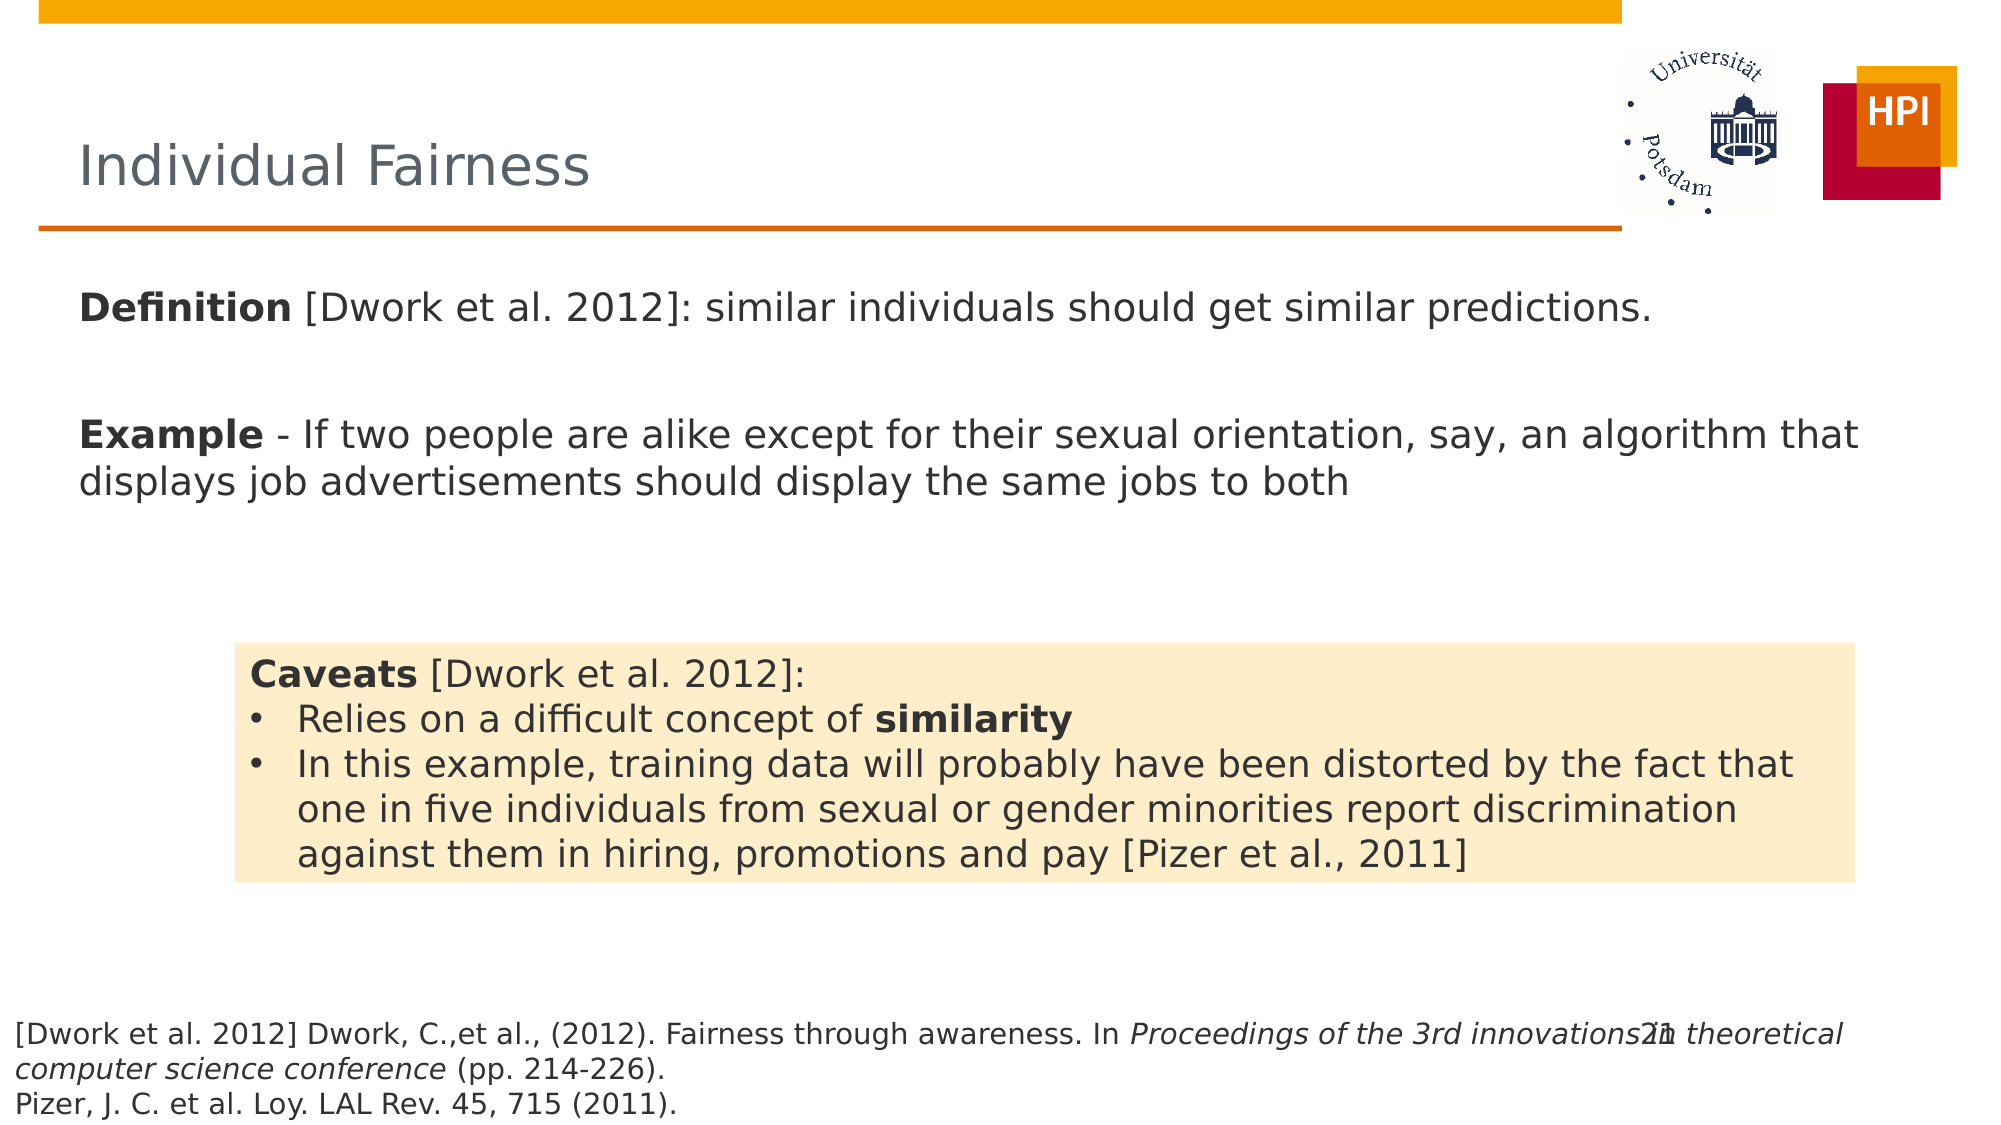

# Individual Fairness
Definition [Dwork et al. 2012]: similar individuals should get similar predictions.

Example - If two people are alike except for their sexual orientation, say, an algorithm that displays job advertisements should display the same jobs to both
Caveats [Dwork et al. 2012]:
Relies on a difficult concept of similarity
In this example, training data will probably have been distorted by the fact that one in five individuals from sexual or gender minorities report discrimination against them in hiring, promotions and pay [Pizer et al., 2011]
[Dwork et al. 2012] Dwork, C.,et al., (2012). Fairness through awareness. In Proceedings of the 3rd innovations in theoretical computer science conference (pp. 214-226).
Pizer, J. C. et al. Loy. LAL Rev. 45, 715 (2011).
21